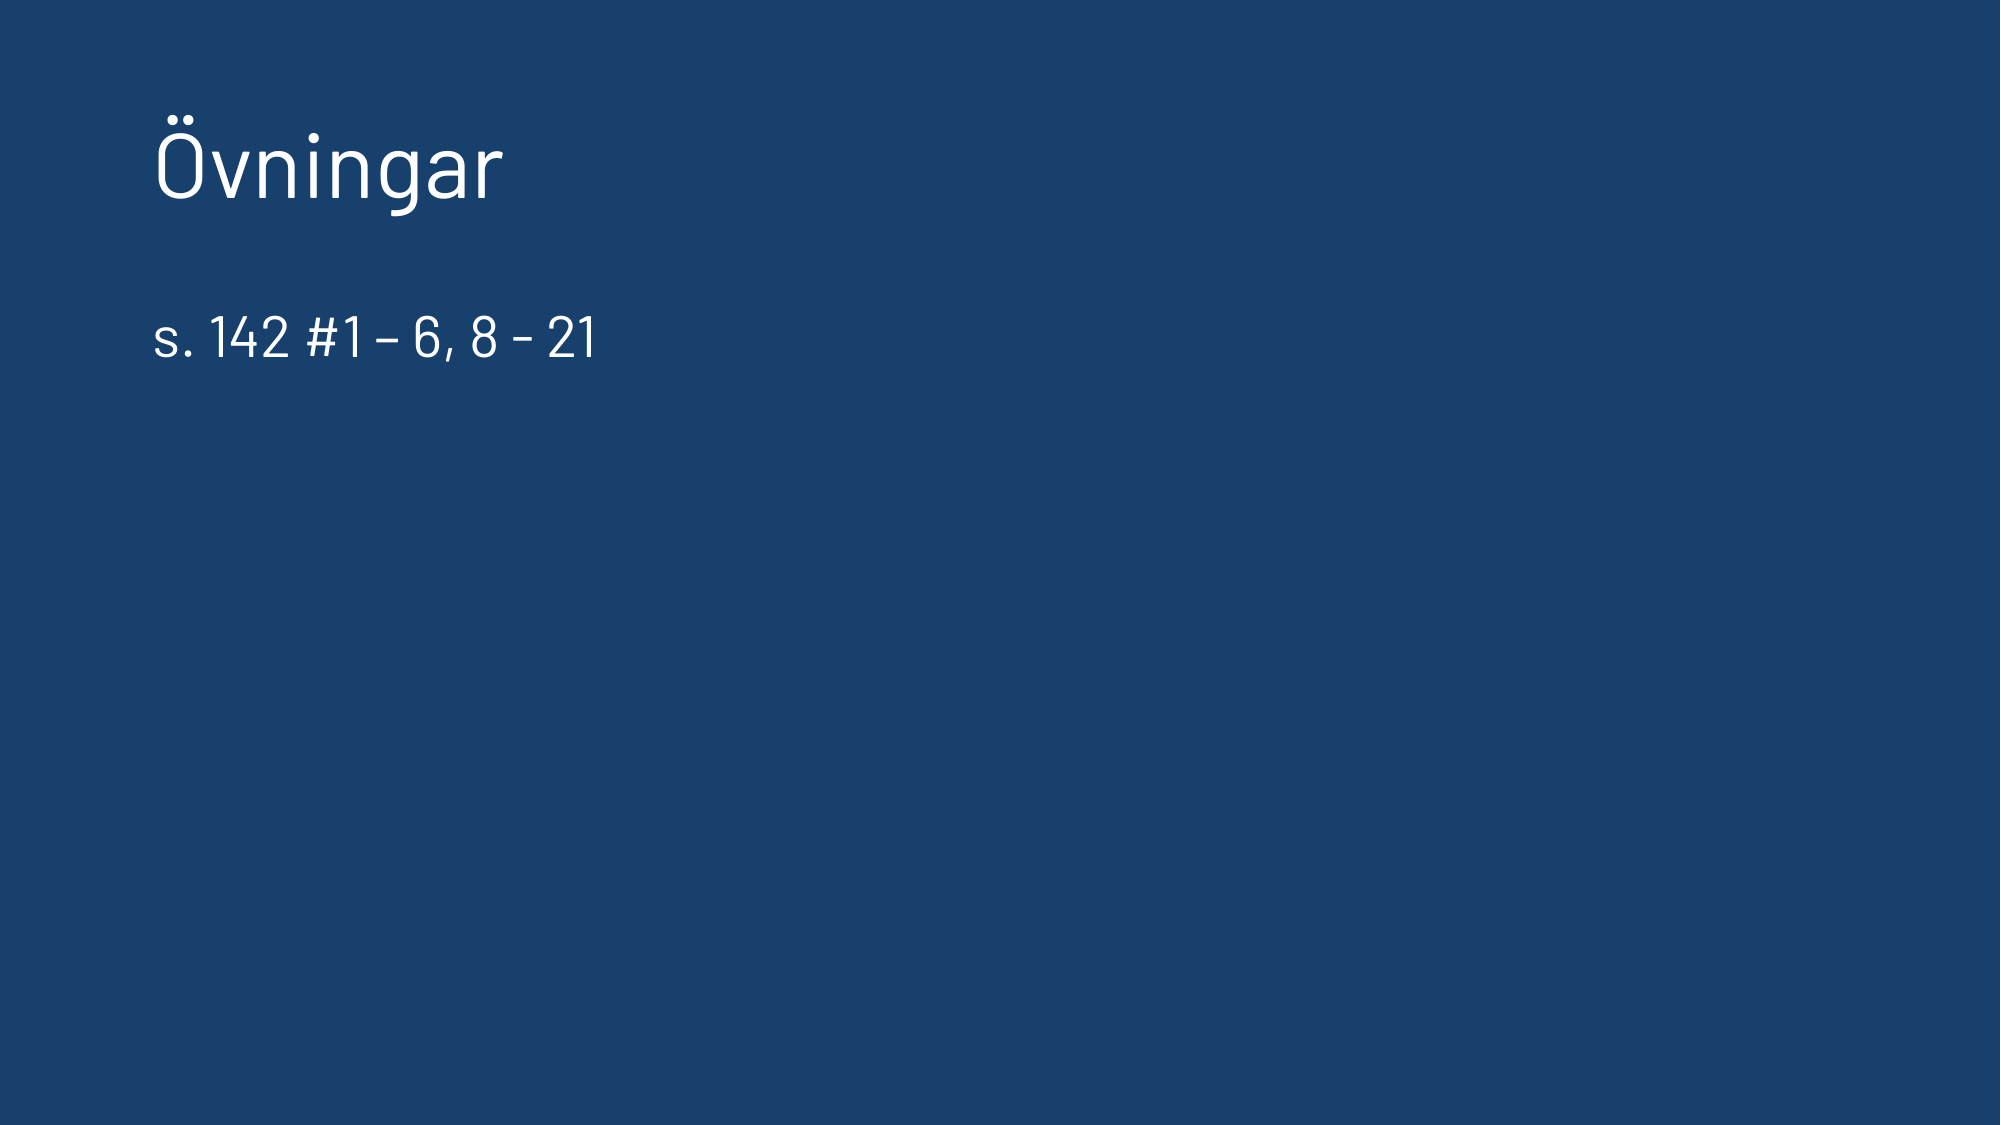

# Övningar
s. 142 #1 – 6, 8 - 21